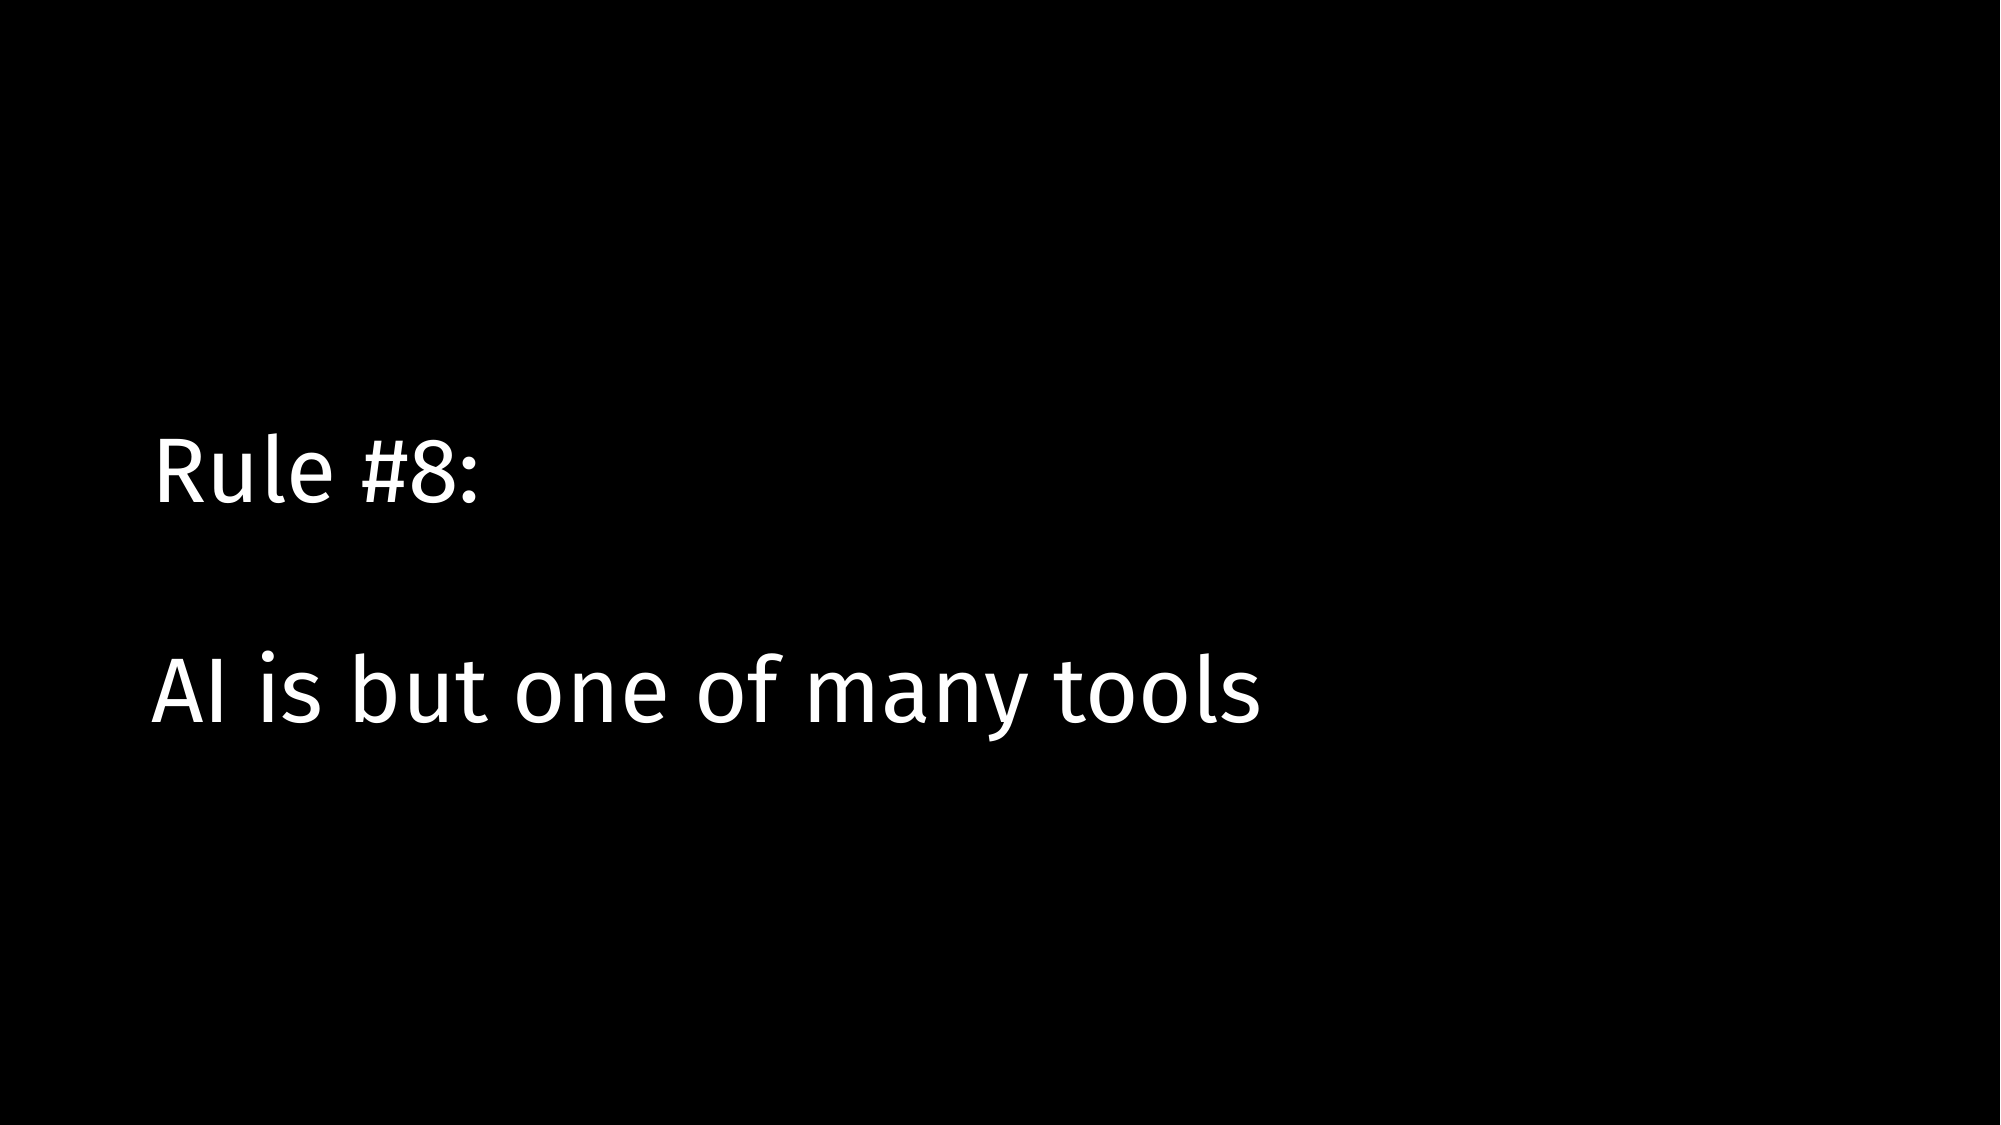

# Rule #8: AI is but one of many tools